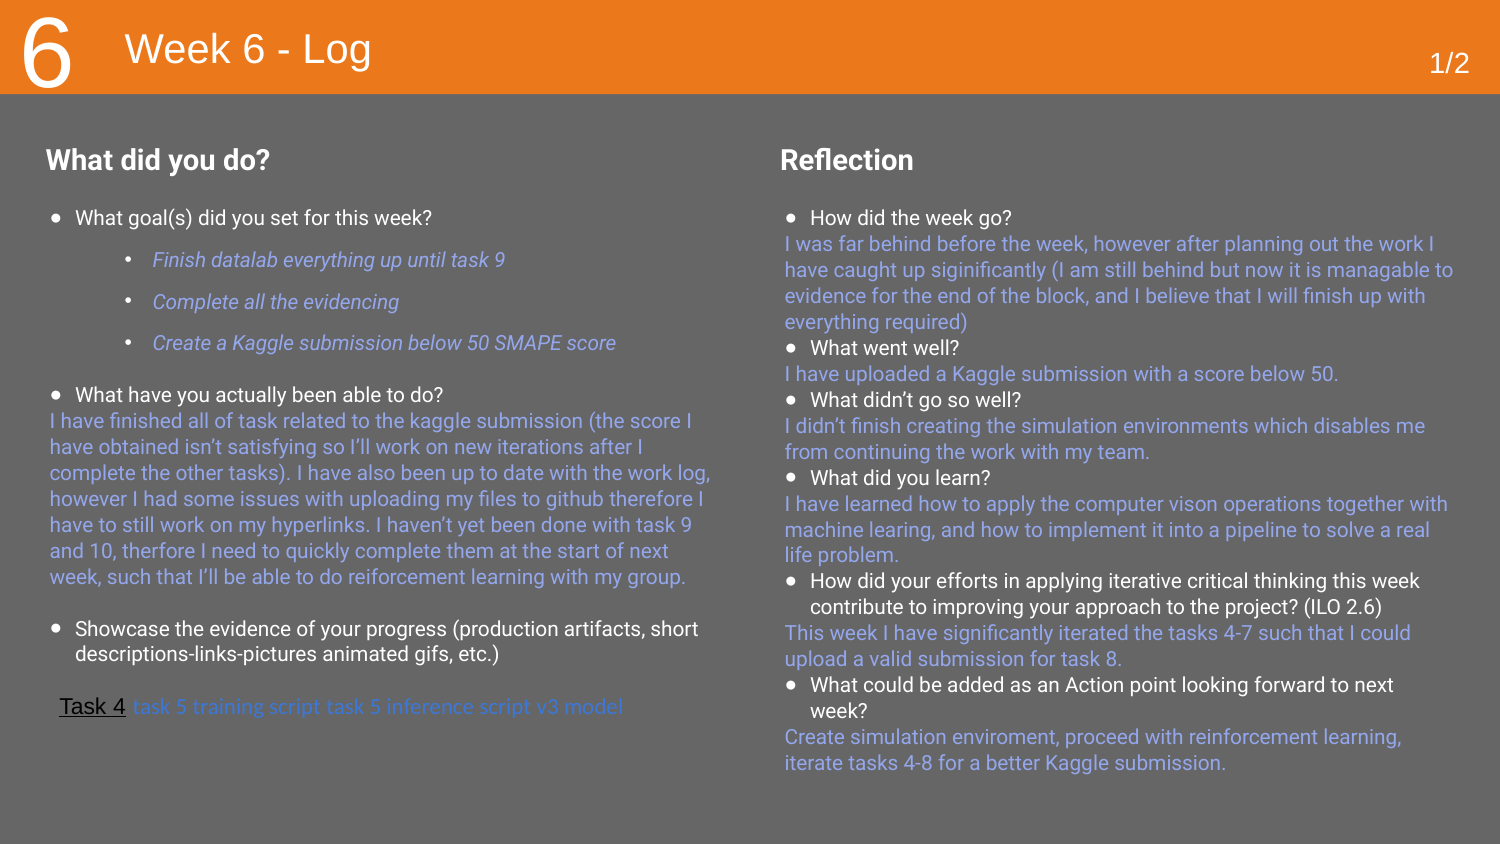

6
# Week 6 - Log
1/2

What did you do?
Reflection
What goal(s) did you set for this week?
Finish datalab everything up until task 9
Complete all the evidencing
Create a Kaggle submission below 50 SMAPE score

What have you actually been able to do?
I have finished all of task related to the kaggle submission (the score I have obtained isn’t satisfying so I’ll work on new iterations after I complete the other tasks). I have also been up to date with the work log, however I had some issues with uploading my files to github therefore I have to still work on my hyperlinks. I haven’t yet been done with task 9 and 10, therfore I need to quickly complete them at the start of next week, such that I’ll be able to do reiforcement learning with my group.

Showcase the evidence of your progress (production artifacts, short descriptions-links-pictures animated gifs, etc.)
How did the week go?
I was far behind before the week, however after planning out the work I have caught up siginificantly (I am still behind but now it is managable to evidence for the end of the block, and I believe that I will finish up with everything required)
What went well?
I have uploaded a Kaggle submission with a score below 50.
What didn’t go so well?
I didn’t finish creating the simulation environments which disables me from continuing the work with my team.
What did you learn?
I have learned how to apply the computer vison operations together with machine learing, and how to implement it into a pipeline to solve a real life problem.
How did your efforts in applying iterative critical thinking this week contribute to improving your approach to the project? (ILO 2.6)
This week I have significantly iterated the tasks 4-7 such that I could upload a valid submission for task 8.
What could be added as an Action point looking forward to next week?
Create simulation enviroment, proceed with reinforcement learning, iterate tasks 4-8 for a better Kaggle submission.

Task 4 task 5 training script task 5 inference script v3 model